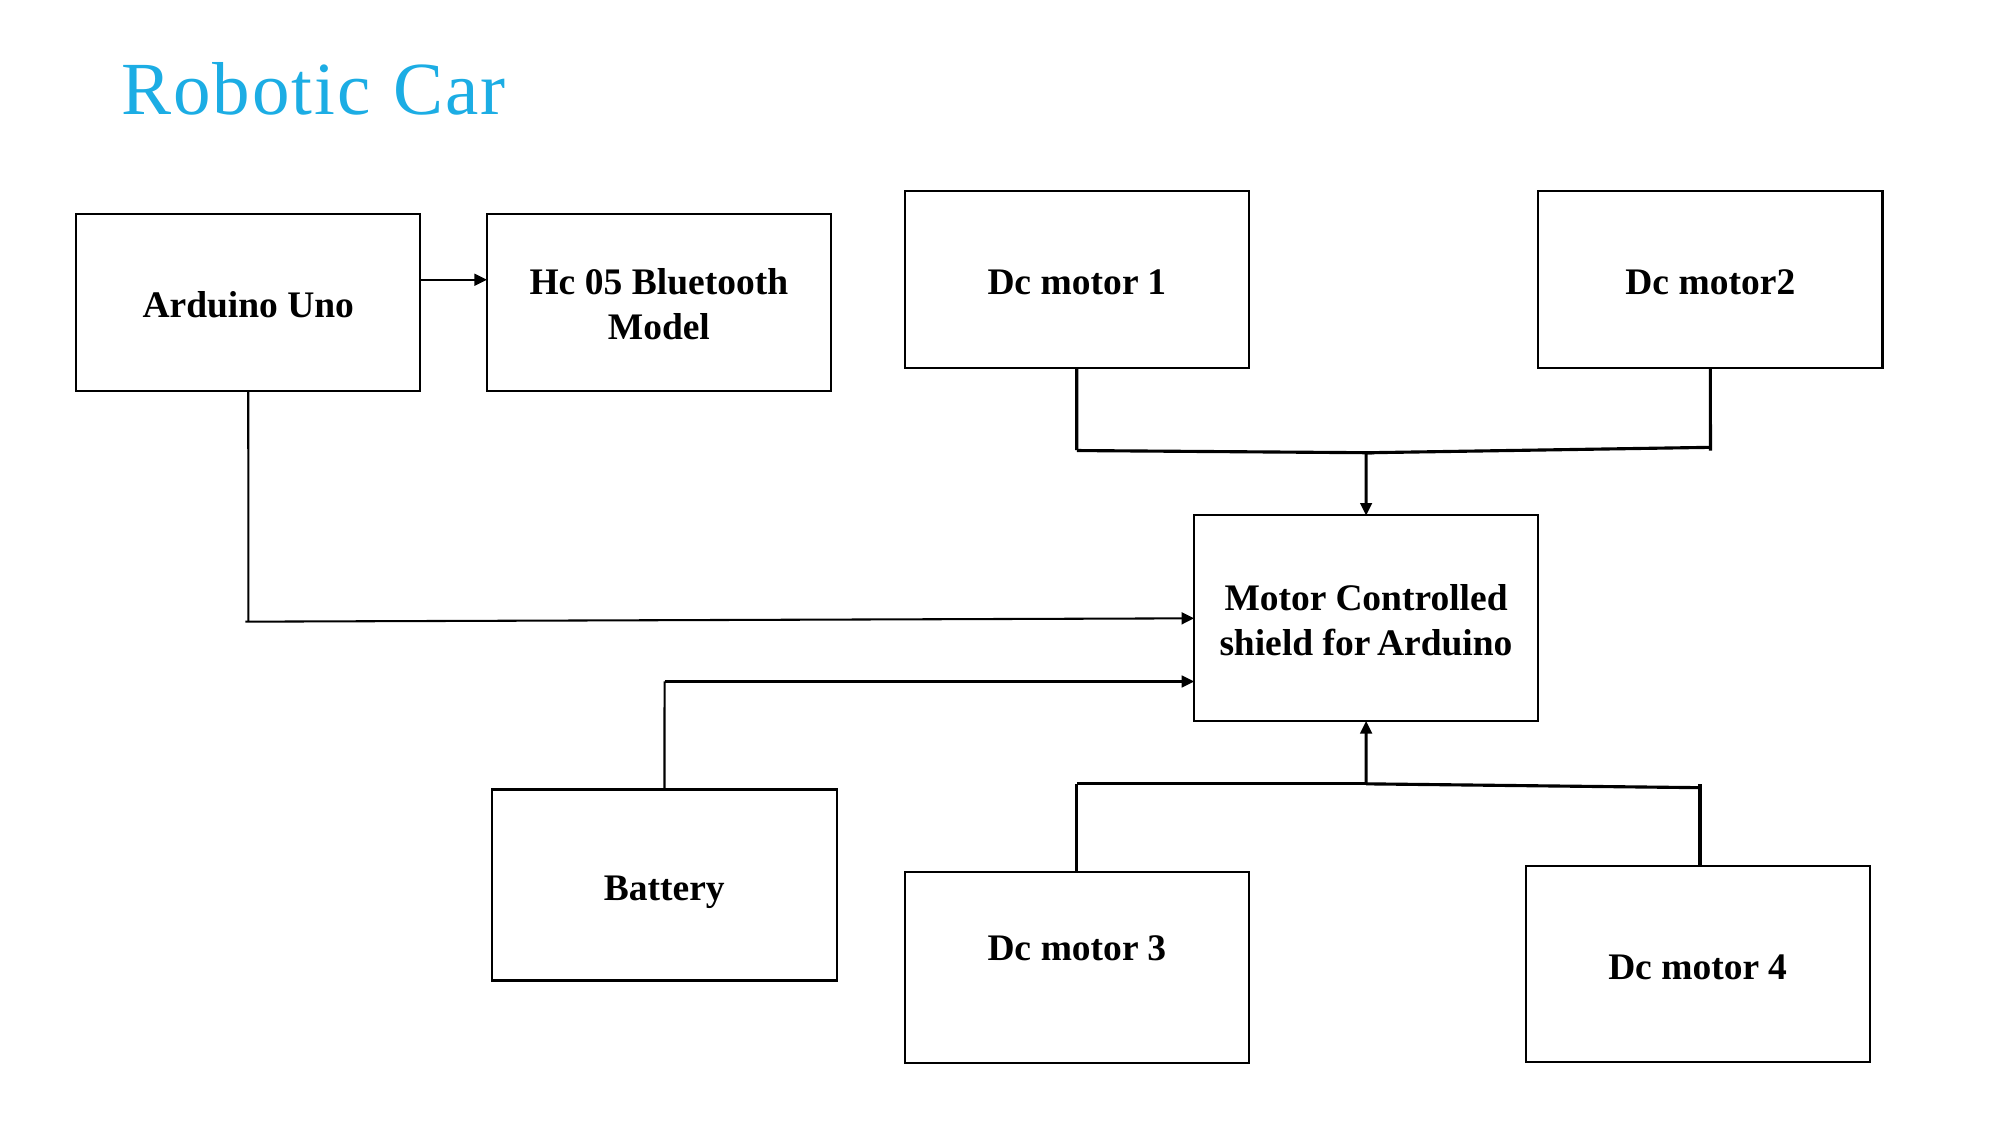

Robotic Car
Dc motor 1
Dc motor2
Arduino Uno
Hc 05 Bluetooth Model
Motor Controlled shield for Arduino
Battery
Dc motor 4
Dc motor 3